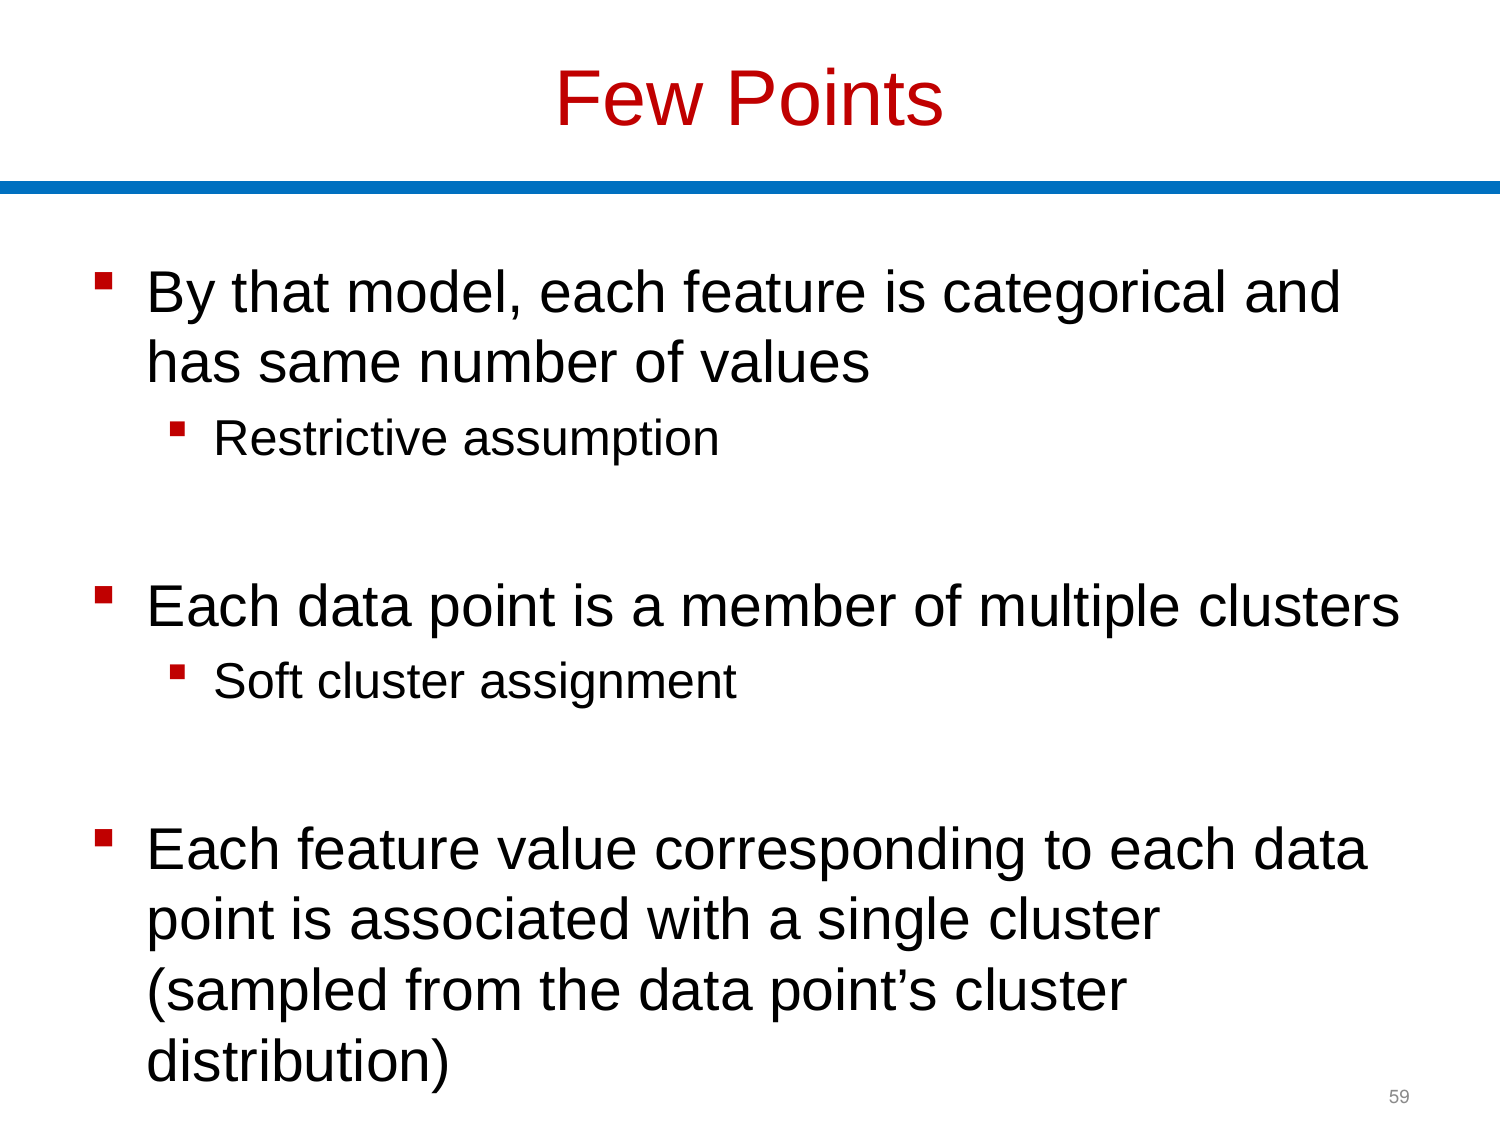

# Few Points
By that model, each feature is categorical and has same number of values
Restrictive assumption

Each data point is a member of multiple clusters
Soft cluster assignment

Each feature value corresponding to each data point is associated with a single cluster (sampled from the data point’s cluster distribution)
59